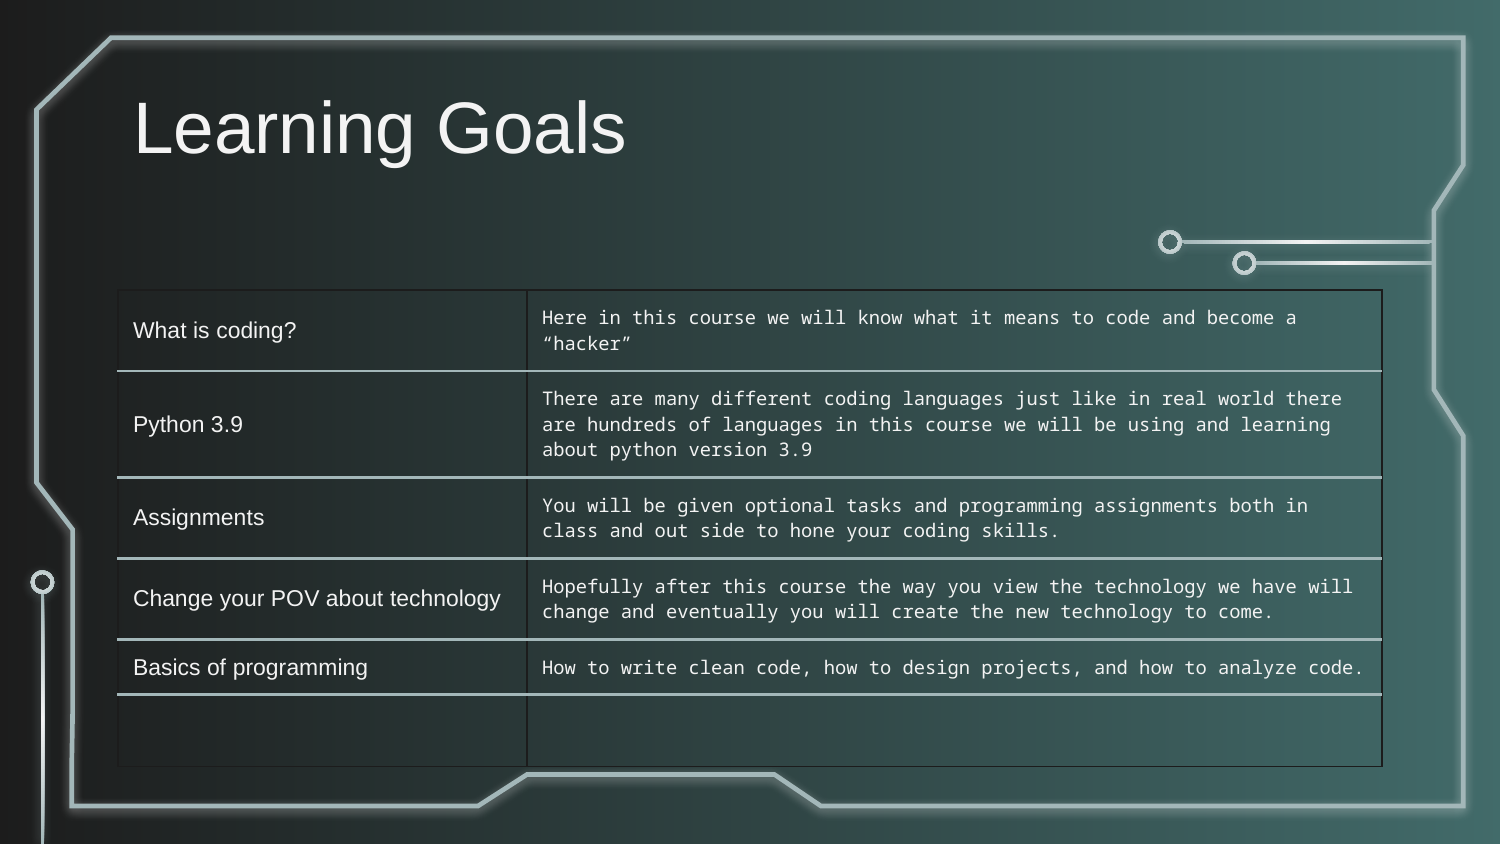

# Learning Goals

| What is coding? | Here in this course we will know what it means to code and become a “hacker” |
| --- | --- |
| Python 3.9 | There are many different coding languages just like in real world there are hundreds of languages in this course we will be using and learning about python version 3.9 |
| Assignments | You will be given optional tasks and programming assignments both in class and out side to hone your coding skills. |
| Change your POV about technology | Hopefully after this course the way you view the technology we have will change and eventually you will create the new technology to come. |
| Basics of programming | How to write clean code, how to design projects, and how to analyze code. |
|  |  |